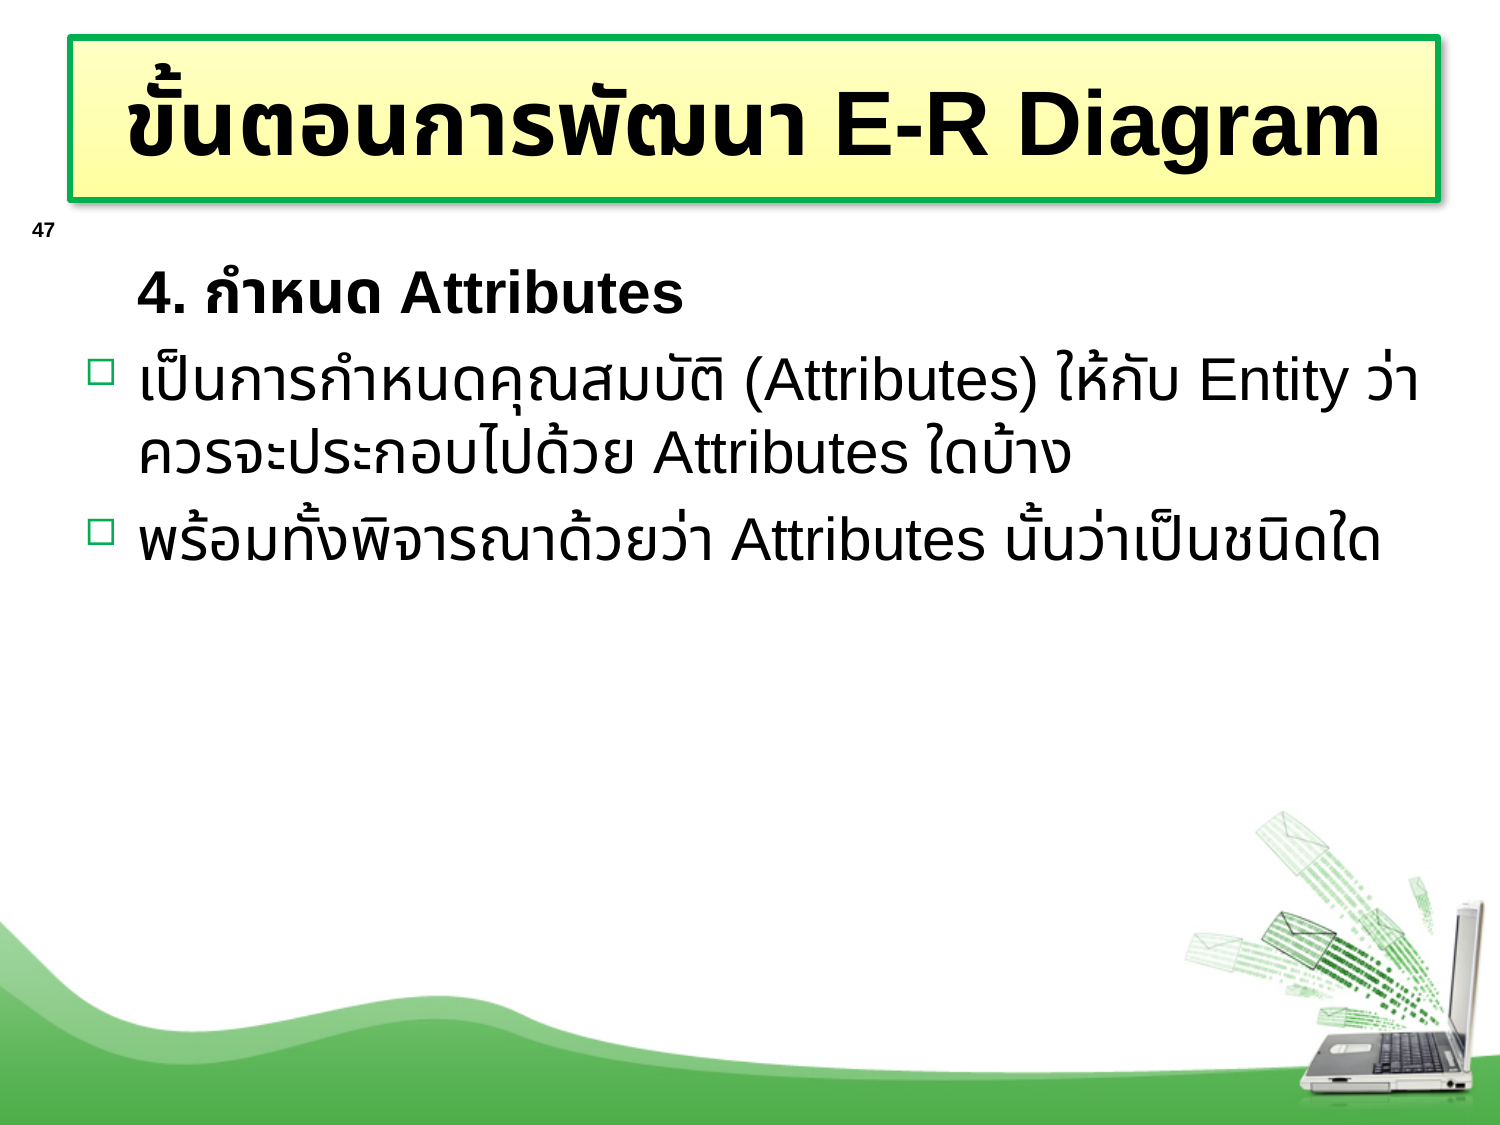

# ขั้นตอนการพัฒนา E-R Diagram
47
	4. กำหนด Attributes
เป็นการกำหนดคุณสมบัติ (Attributes) ให้กับ Entity ว่าควรจะประกอบไปด้วย Attributes ใดบ้าง
พร้อมทั้งพิจารณาด้วยว่า Attributes นั้นว่าเป็นชนิดใด